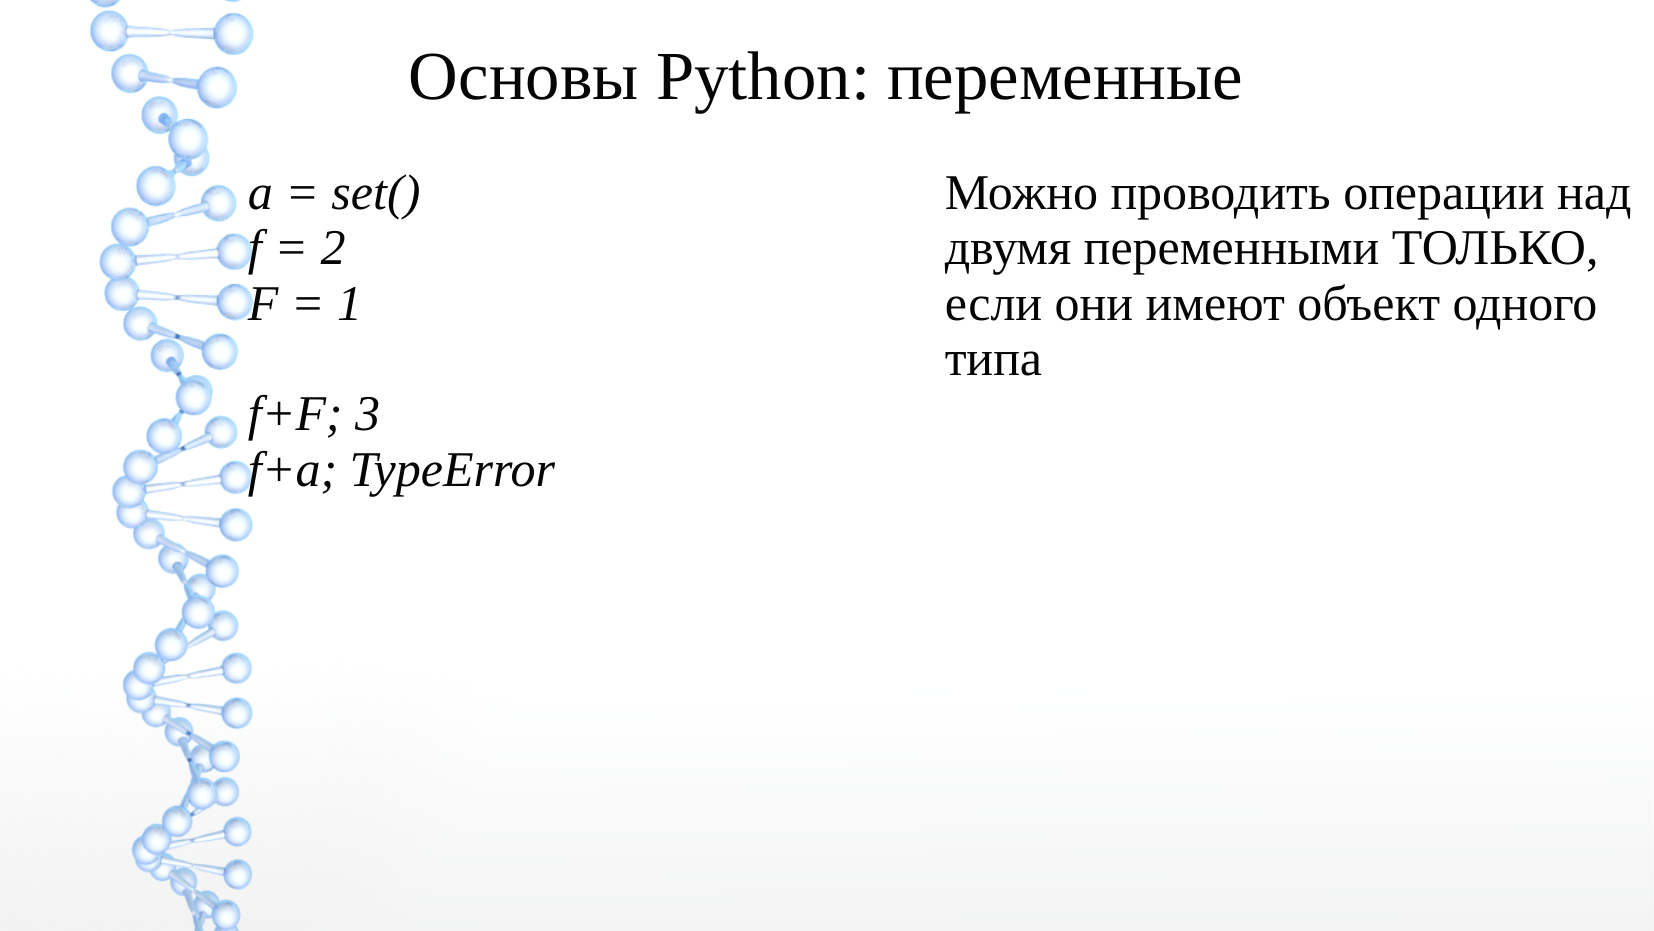

Основы Python: переменные
a = set()
f = 2
F = 1

f+F; 3
f+a; TypeError
Можно проводить операции над двумя переменными ТОЛЬКО, если они имеют объект одного типа